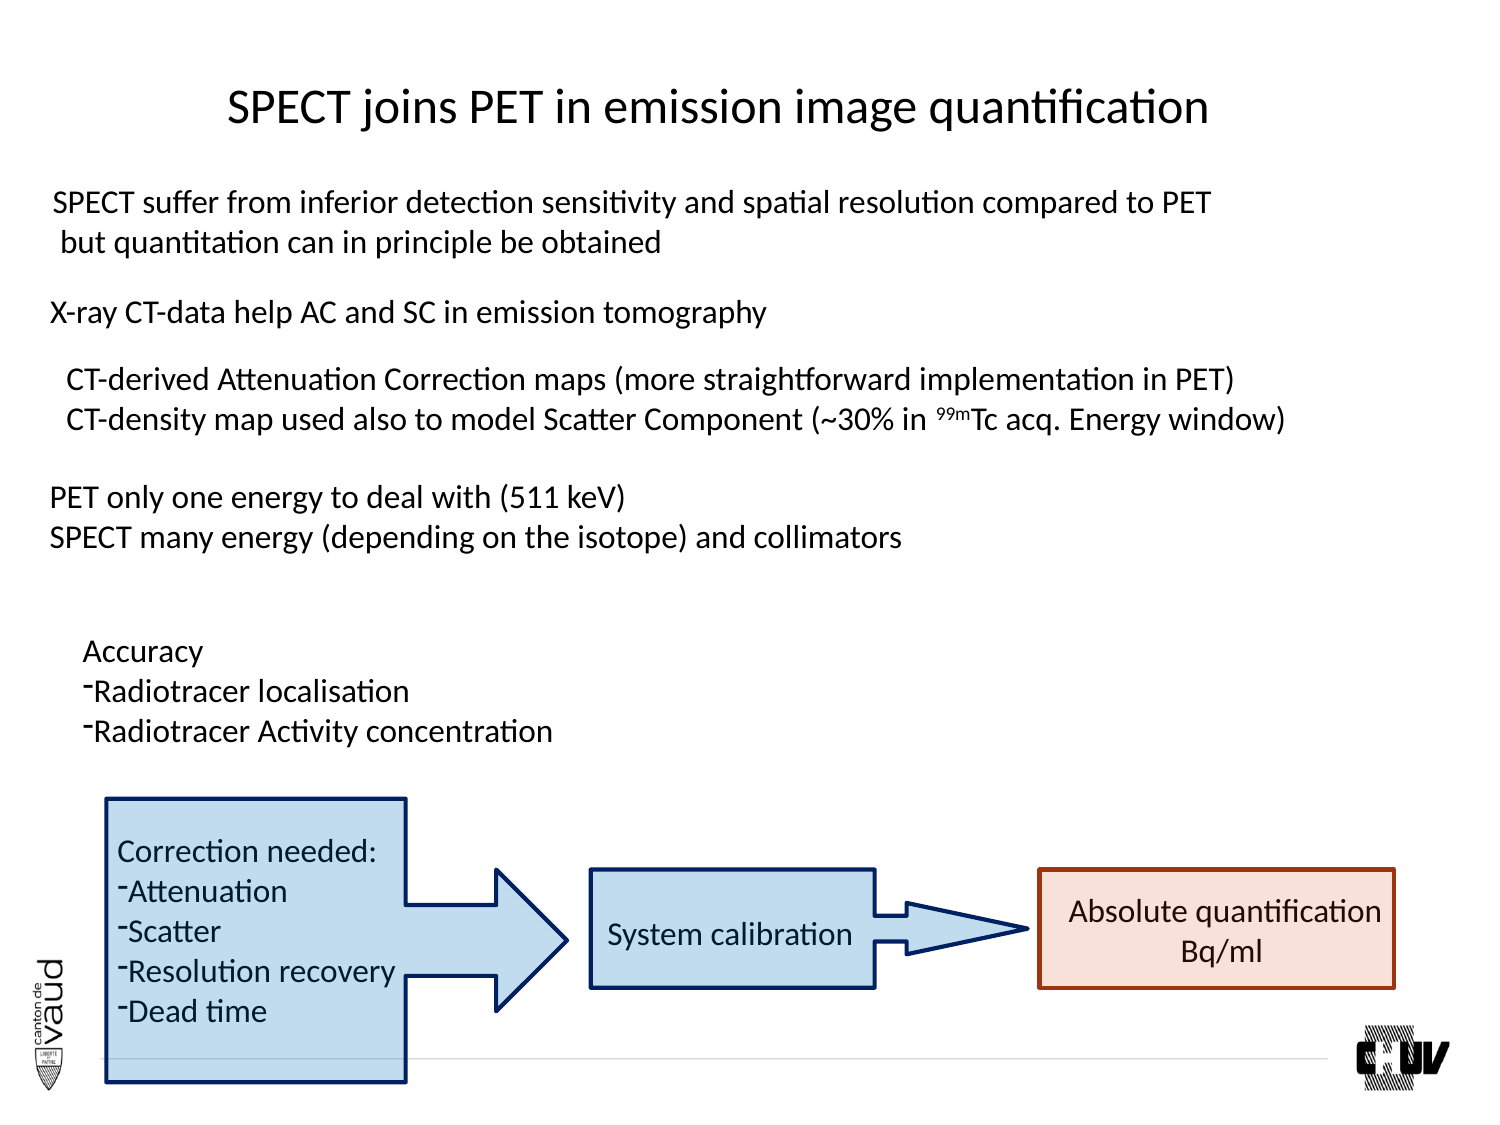

Why absolute quantification in SPECT
SPECT joins PET in emission image quantification
SPECT suffer from inferior detection sensitivity and spatial resolution compared to PET
 but quantitation can in principle be obtained
X-ray CT-data help AC and SC in emission tomography
CT-derived Attenuation Correction maps (more straightforward implementation in PET)
CT-density map used also to model Scatter Component (~30% in 99mTc acq. Energy window)
PET only one energy to deal with (511 keV)
SPECT many energy (depending on the isotope) and collimators
Accuracy
Radiotracer localisation
Radiotracer Activity concentration

Correction needed:
Attenuation
Scatter
Resolution recovery
Dead time

Absolute quantification
Bq/ml
System calibration